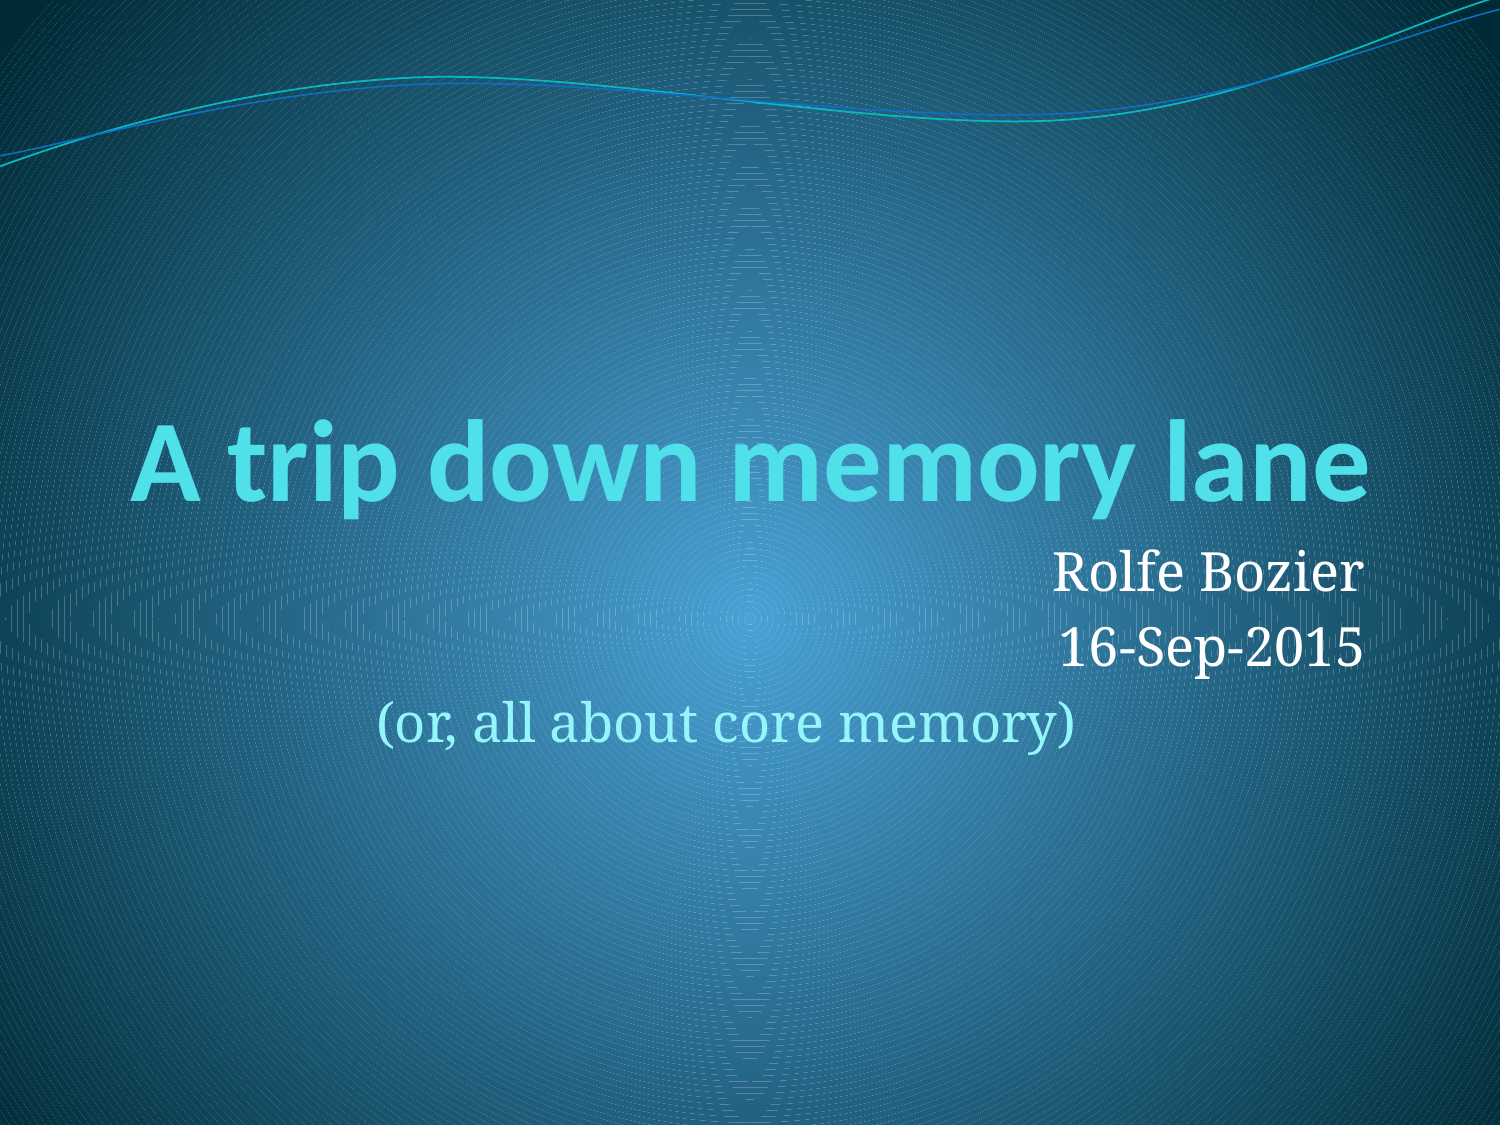

# A trip down memory lane
Rolfe Bozier
16-Sep-2015
(or, all about core memory)
This work is licensed under a Creative Commons Attribution 4.0 International License.